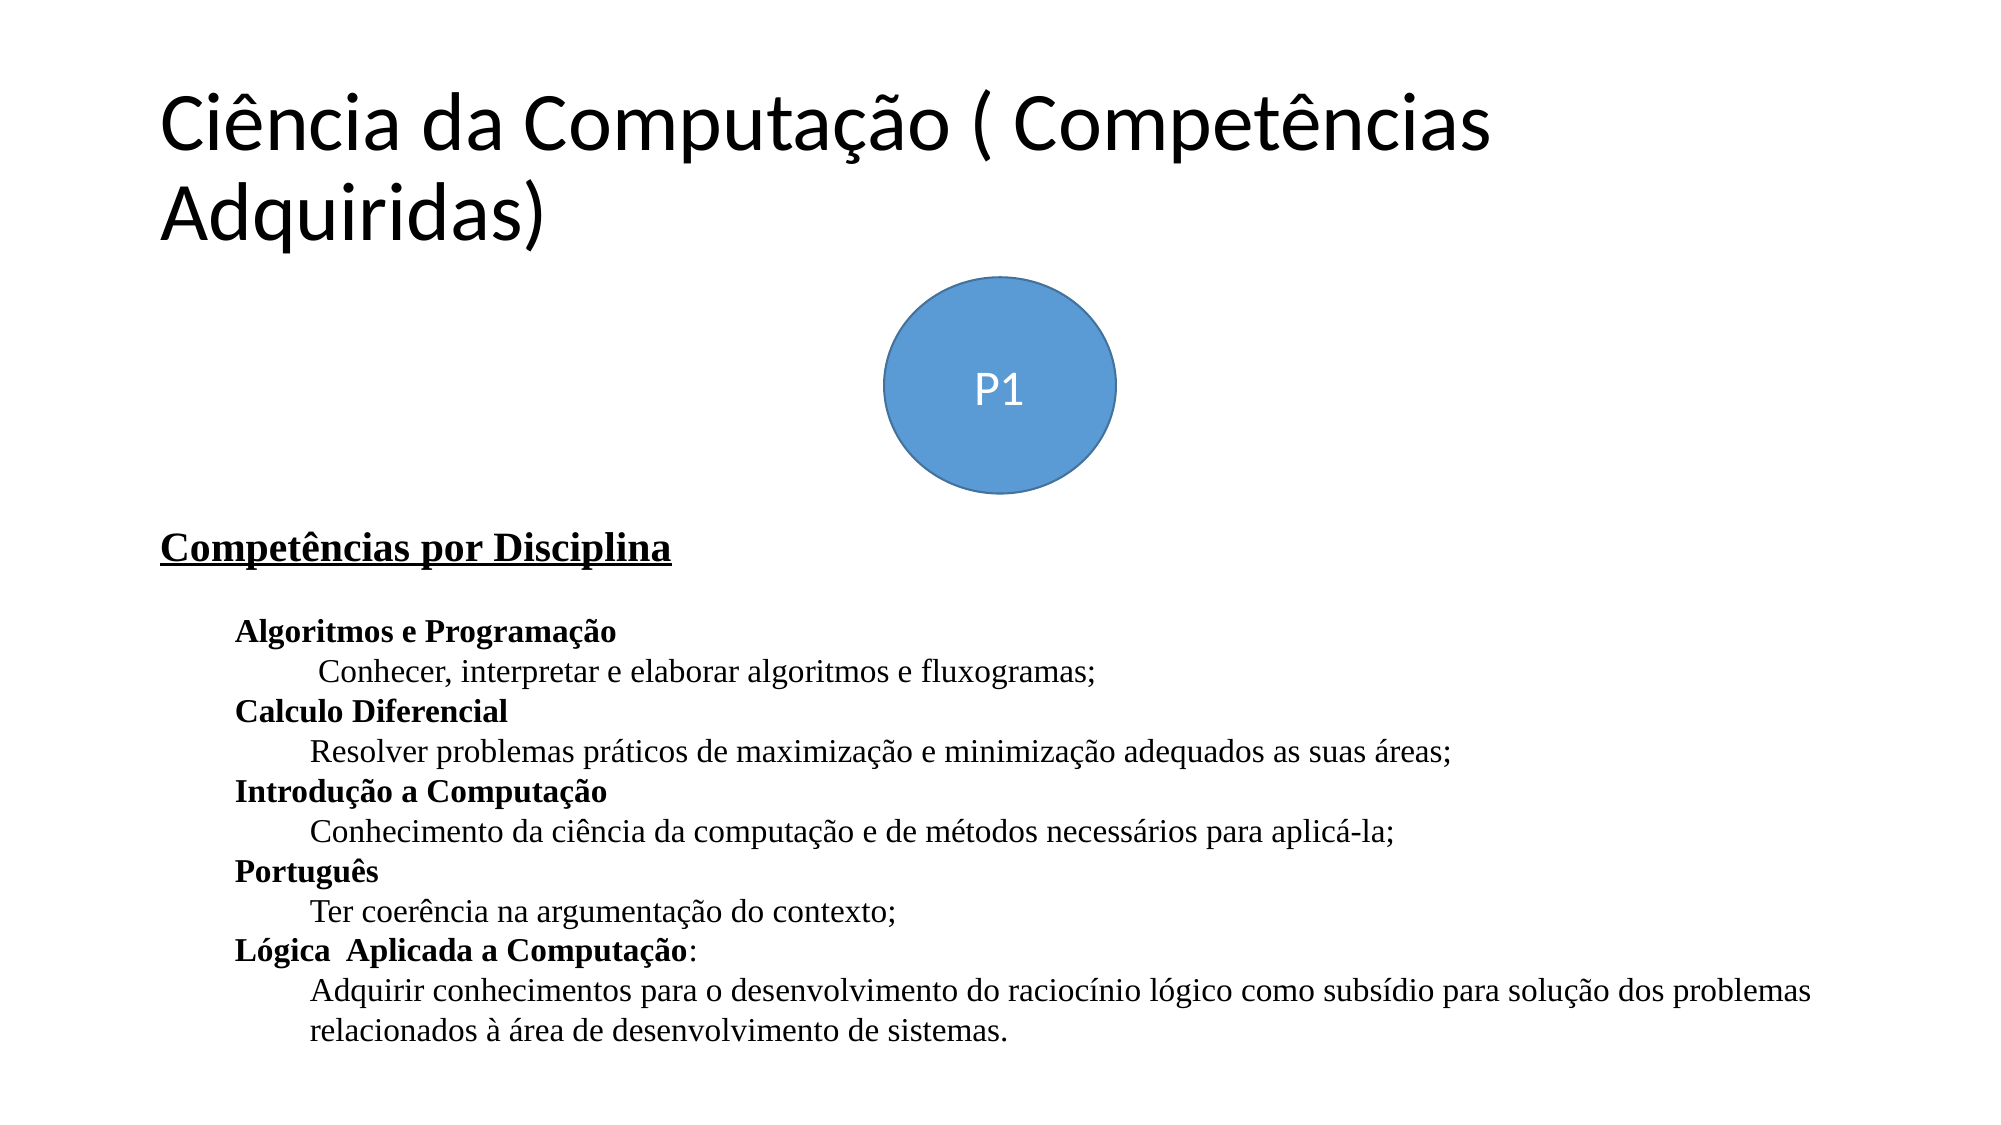

# Ciência da Computação ( Competências Adquiridas)
P1
Competências por Disciplina

Algoritmos e Programação
 Conhecer, interpretar e elaborar algoritmos e fluxogramas;
Calculo Diferencial
Resolver problemas práticos de maximização e minimização adequados as suas áreas;
Introdução a Computação
Conhecimento da ciência da computação e de métodos necessários para aplicá-la;
Português
Ter coerência na argumentação do contexto;
Lógica  Aplicada a Computação:
Adquirir conhecimentos para o desenvolvimento do raciocínio lógico como subsídio para solução dos problemas relacionados à área de desenvolvimento de sistemas.